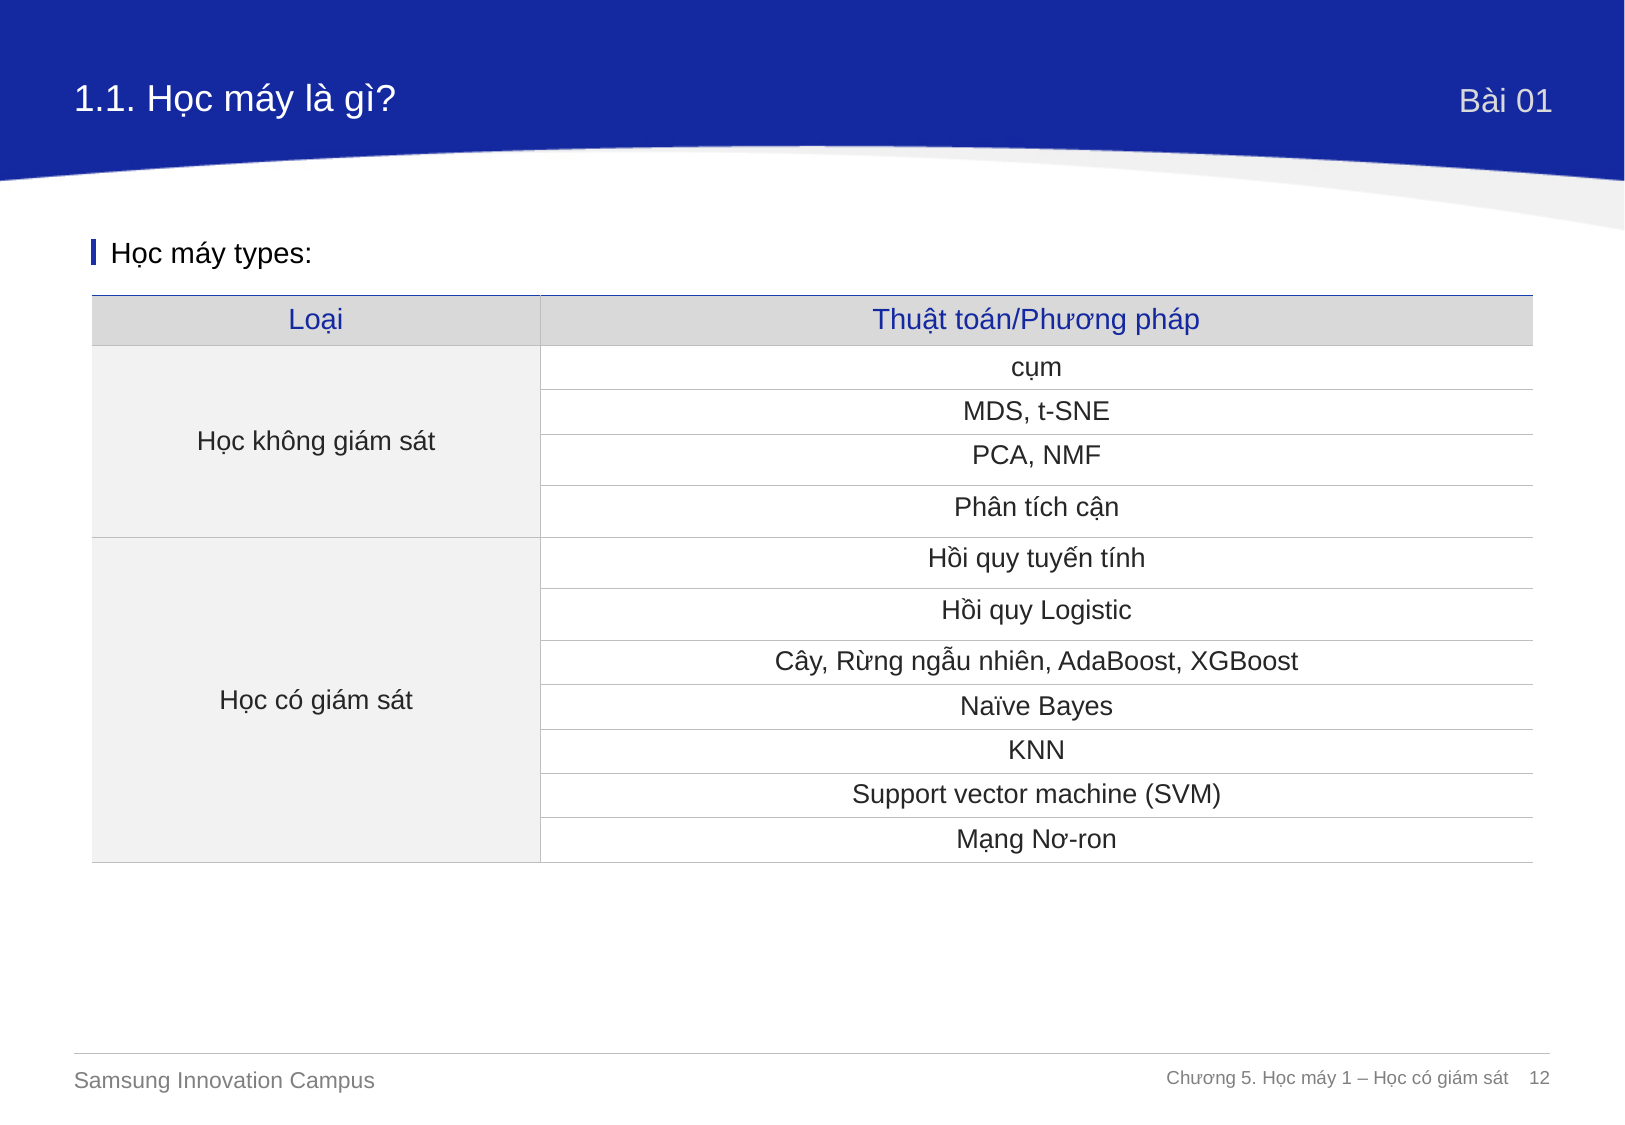

1.1. Học máy là gì?
Bài 01
Học máy types:
| Loại | Thuật toán/Phương pháp |
| --- | --- |
| Học không giám sát | cụm |
|  | MDS, t-SNE |
|  | PCA, NMF |
|  | Phân tích cận |
| Học có giám sát | Hồi quy tuyến tính |
|  | Hồi quy Logistic |
|  | Cây, Rừng ngẫu nhiên, AdaBoost, XGBoost |
|  | Naïve Bayes |
|  | KNN |
|  | Support vector machine (SVM) |
|  | Mạng Nơ-ron |